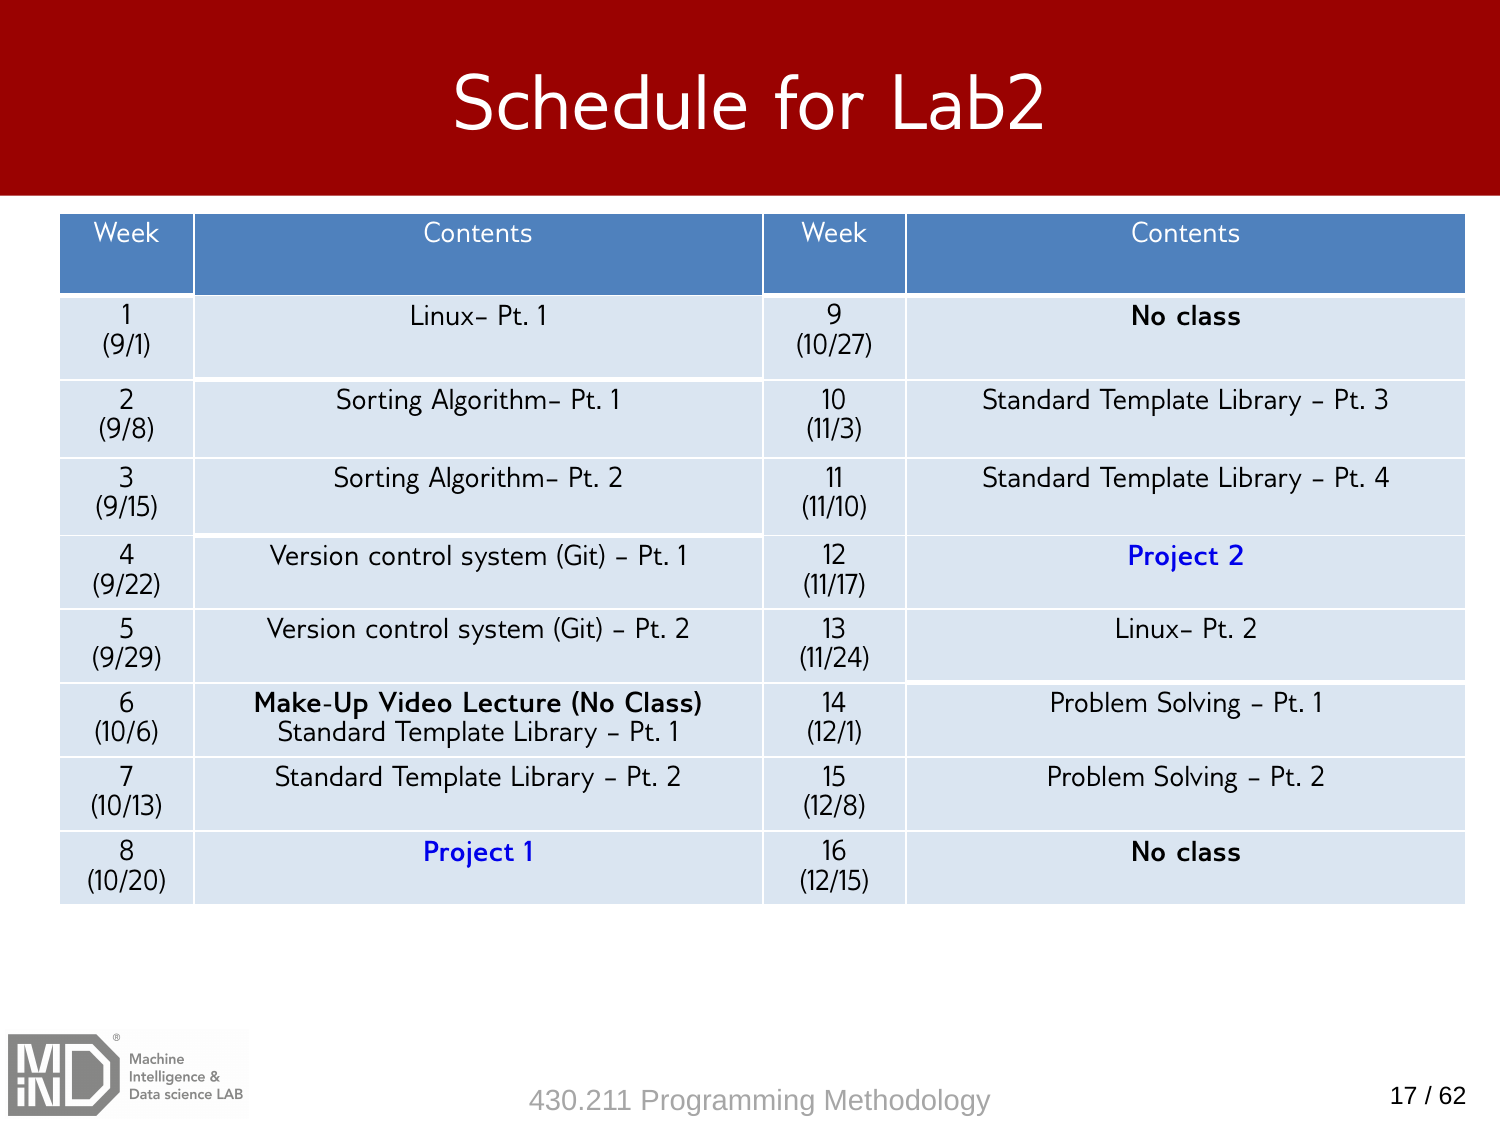

# Schedule for Lab2
| Week | Contents | Week | Contents |
| --- | --- | --- | --- |
| 1 (9/1) | Linux– Pt. 1 | 9 (10/27) | No class |
| 2 (9/8) | Sorting Algorithm– Pt. 1 | 10 (11/3) | Standard Template Library – Pt. 3 |
| 3 (9/15) | Sorting Algorithm– Pt. 2 | 11 (11/10) | Standard Template Library – Pt. 4 |
| 4 (9/22) | Version control system (Git) – Pt. 1 | 12 (11/17) | Project 2 |
| 5 (9/29) | Version control system (Git) – Pt. 2 | 13 (11/24) | Linux– Pt. 2 |
| 6 (10/6) | Make-Up Video Lecture (No Class) Standard Template Library – Pt. 1 | 14 (12/1) | Problem Solving – Pt. 1 |
| 7 (10/13) | Standard Template Library – Pt. 2 | 15 (12/8) | Problem Solving – Pt. 2 |
| 8 (10/20) | Project 1 | 16 (12/15) | No class |

17 / 62